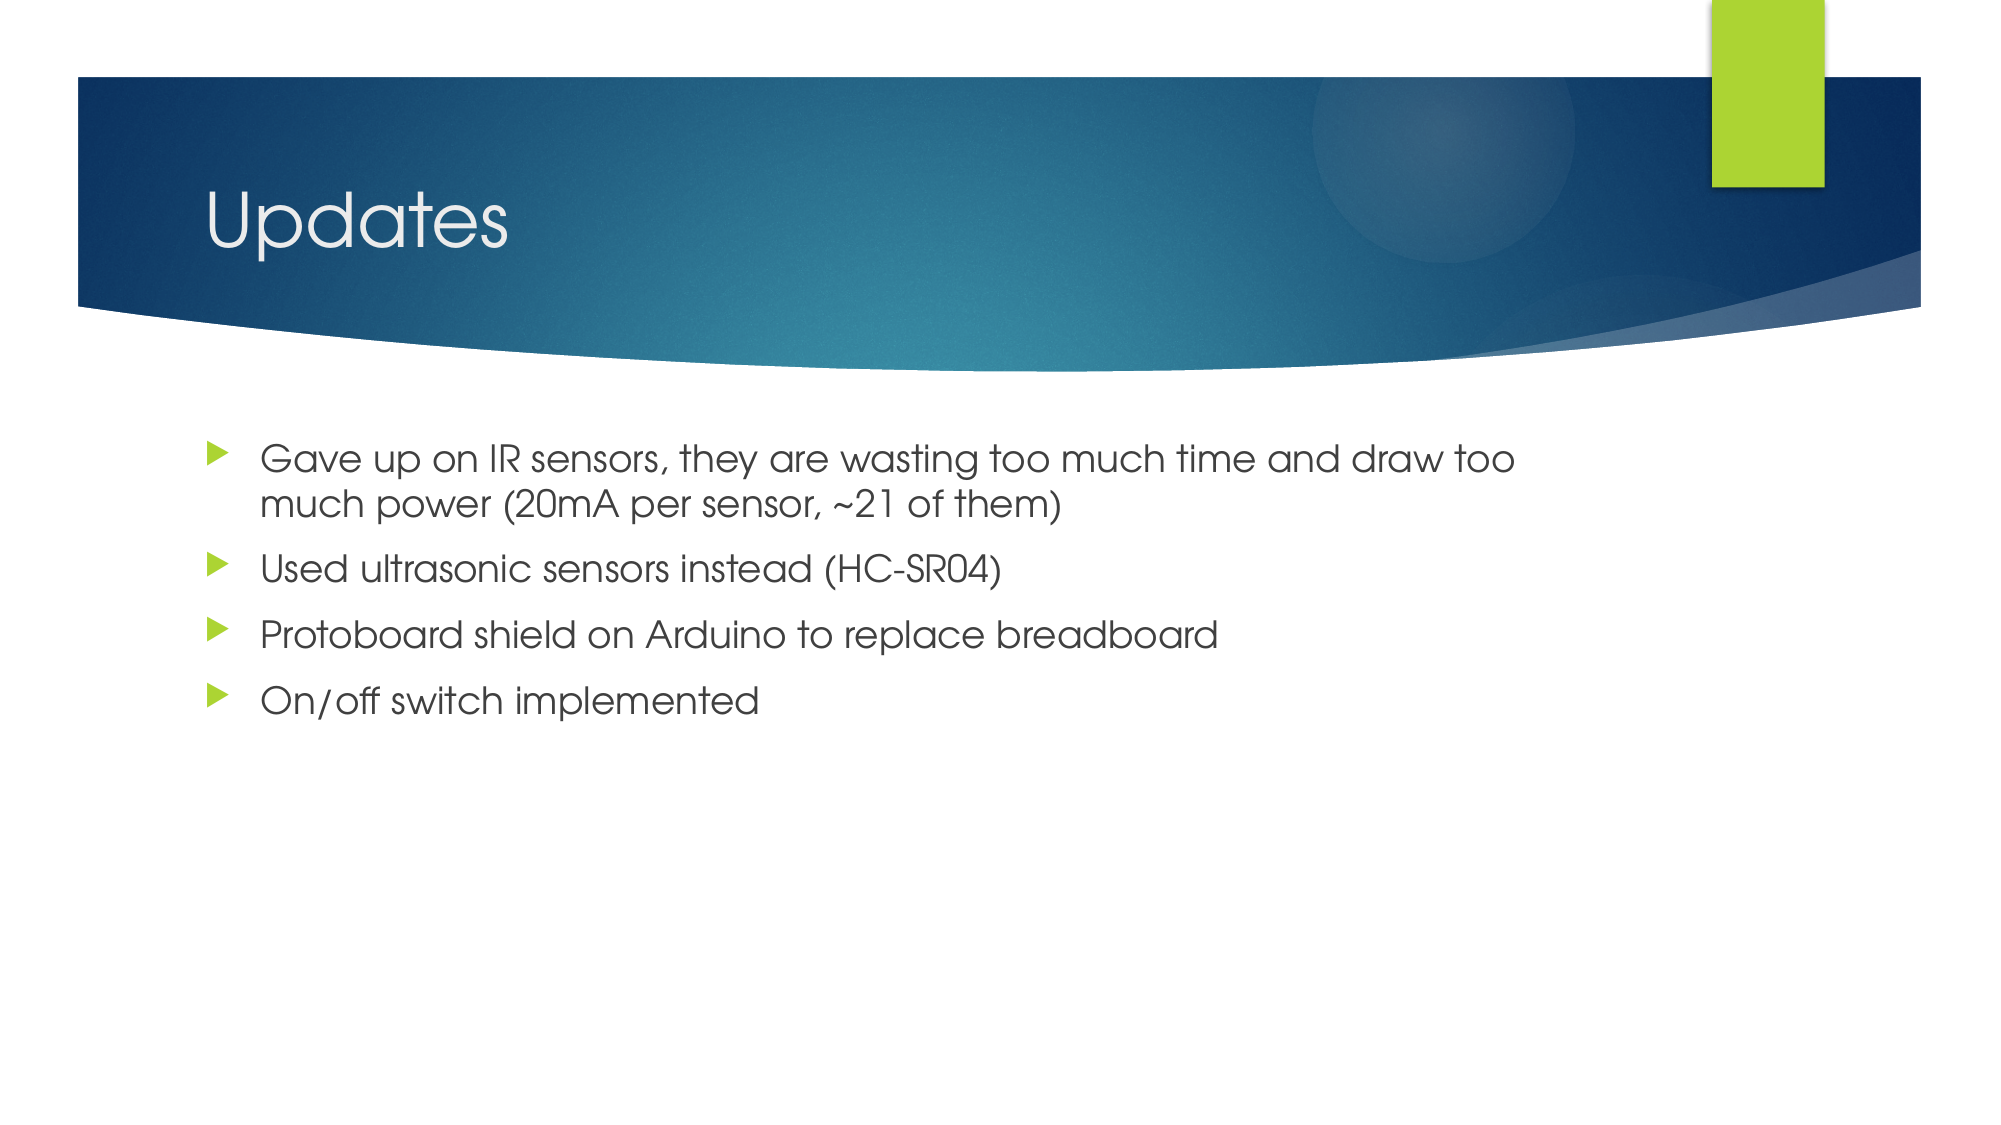

# Updates
Gave up on IR sensors, they are wasting too much time and draw too much power (20mA per sensor, ~21 of them)
Used ultrasonic sensors instead (HC-SR04)
Protoboard shield on Arduino to replace breadboard
On/off switch implemented